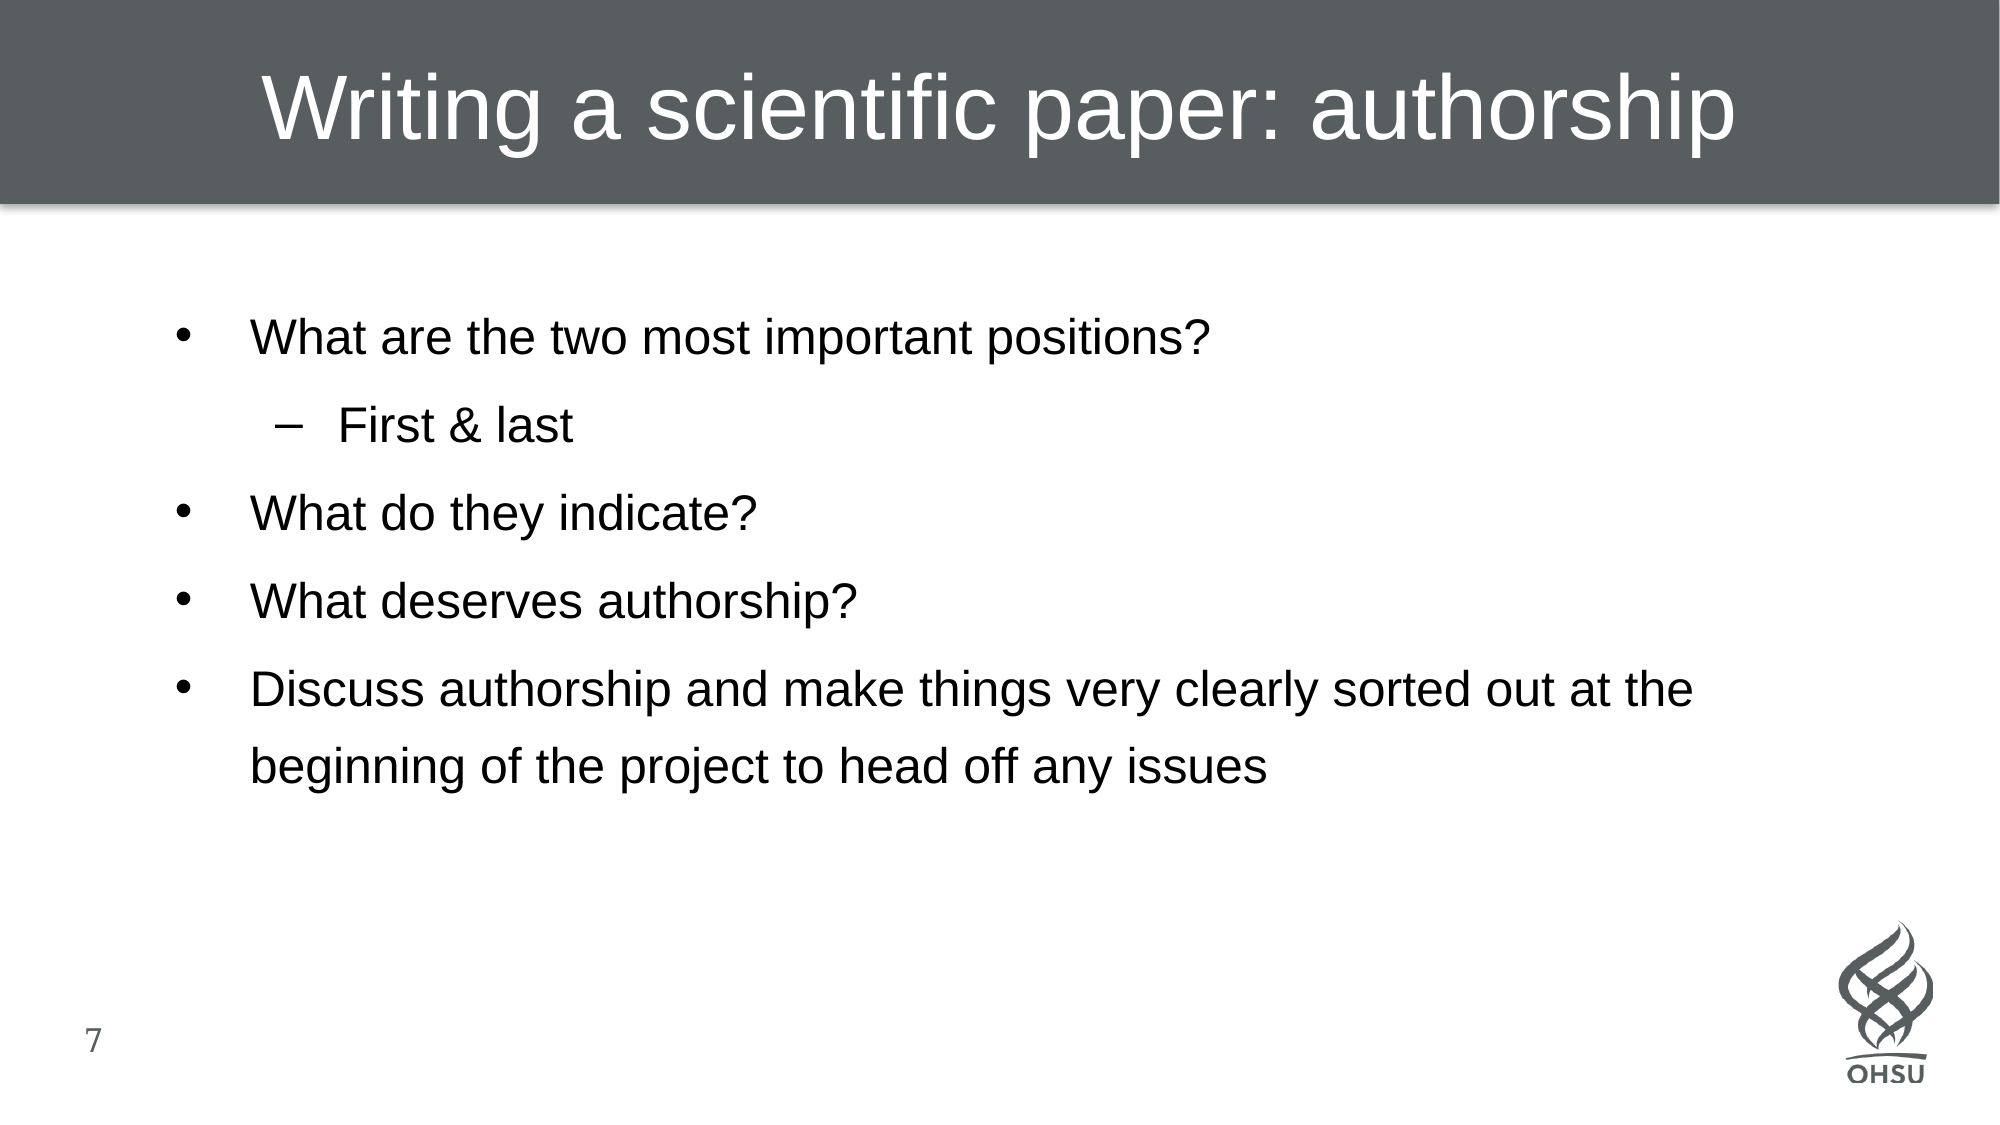

Writing a scientific paper: authorship
What are the two most important positions?
First & last
What do they indicate?
What deserves authorship?
Discuss authorship and make things very clearly sorted out at the beginning of the project to head off any issues